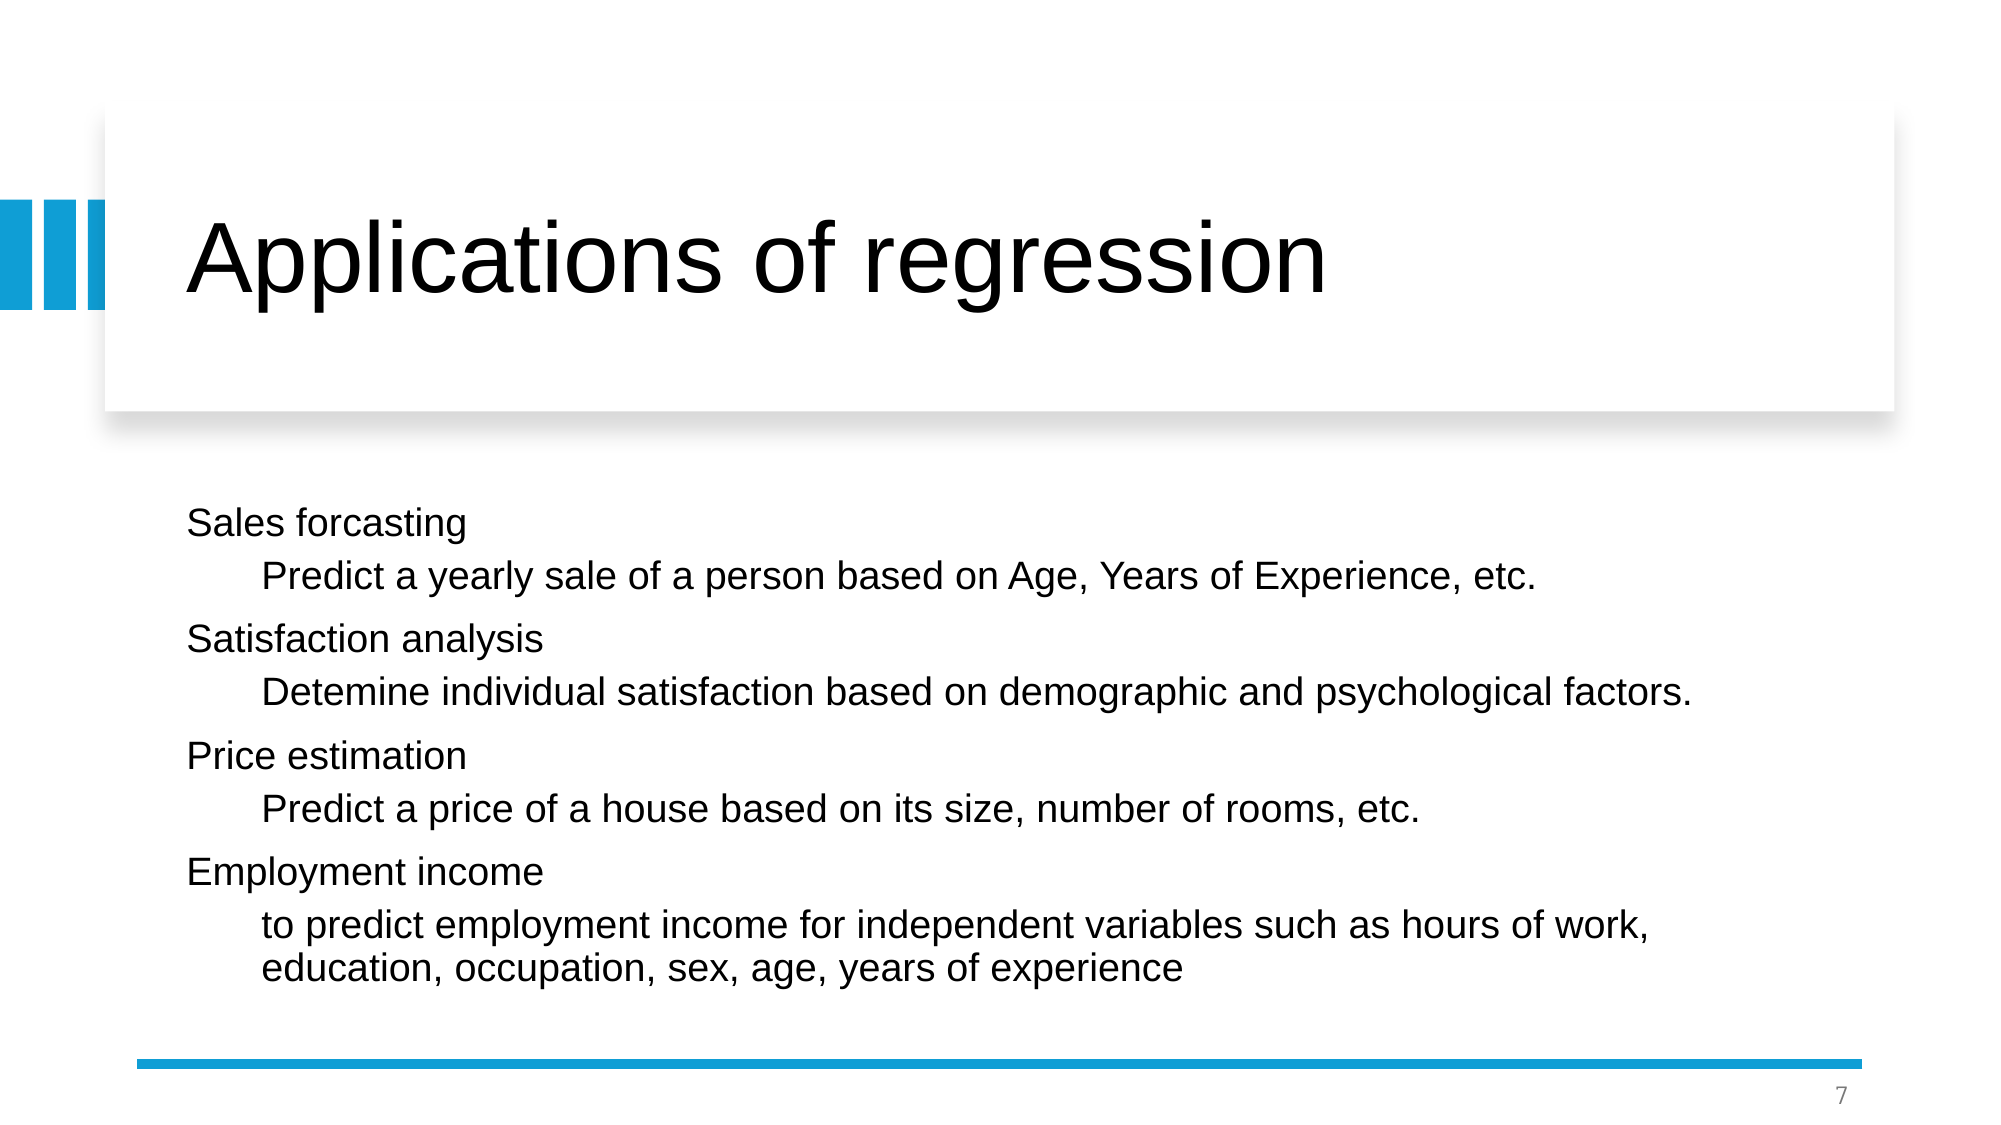

# Applications of regression

Sales forcasting
Predict a yearly sale of a person based on Age, Years of Experience, etc.
Satisfaction analysis
Detemine individual satisfaction based on demographic and psychological factors.
Price estimation
Predict a price of a house based on its size, number of rooms, etc.
Employment income
to predict employment income for independent variables such as hours of work, education, occupation, sex, age, years of experience

7